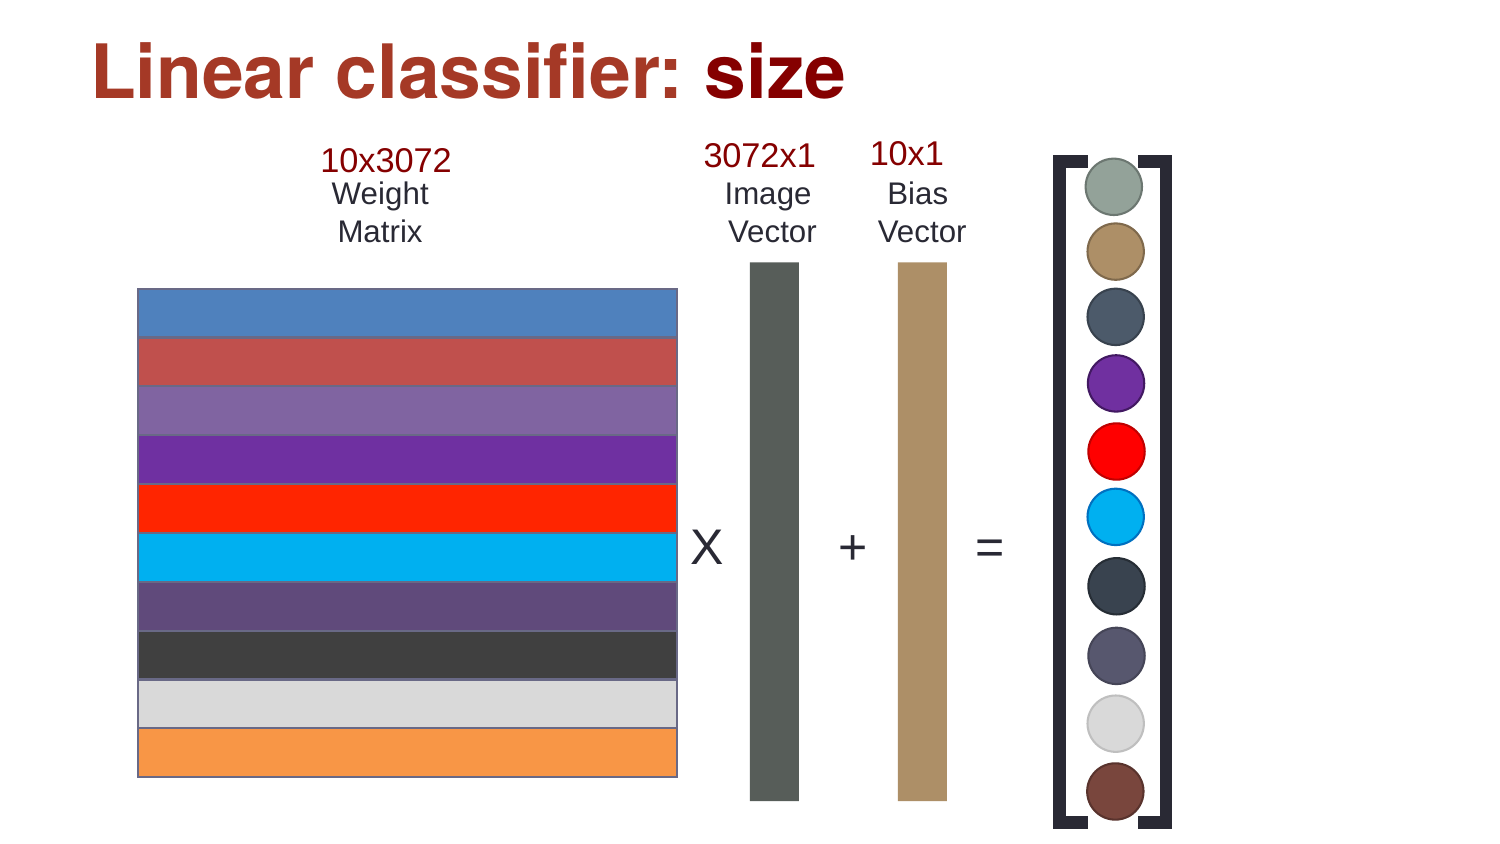

# Linear classifier: size

10x1
3072x1
10x3072

Image
Vector
Bias
Vector
Weight Matrix

X
+
=